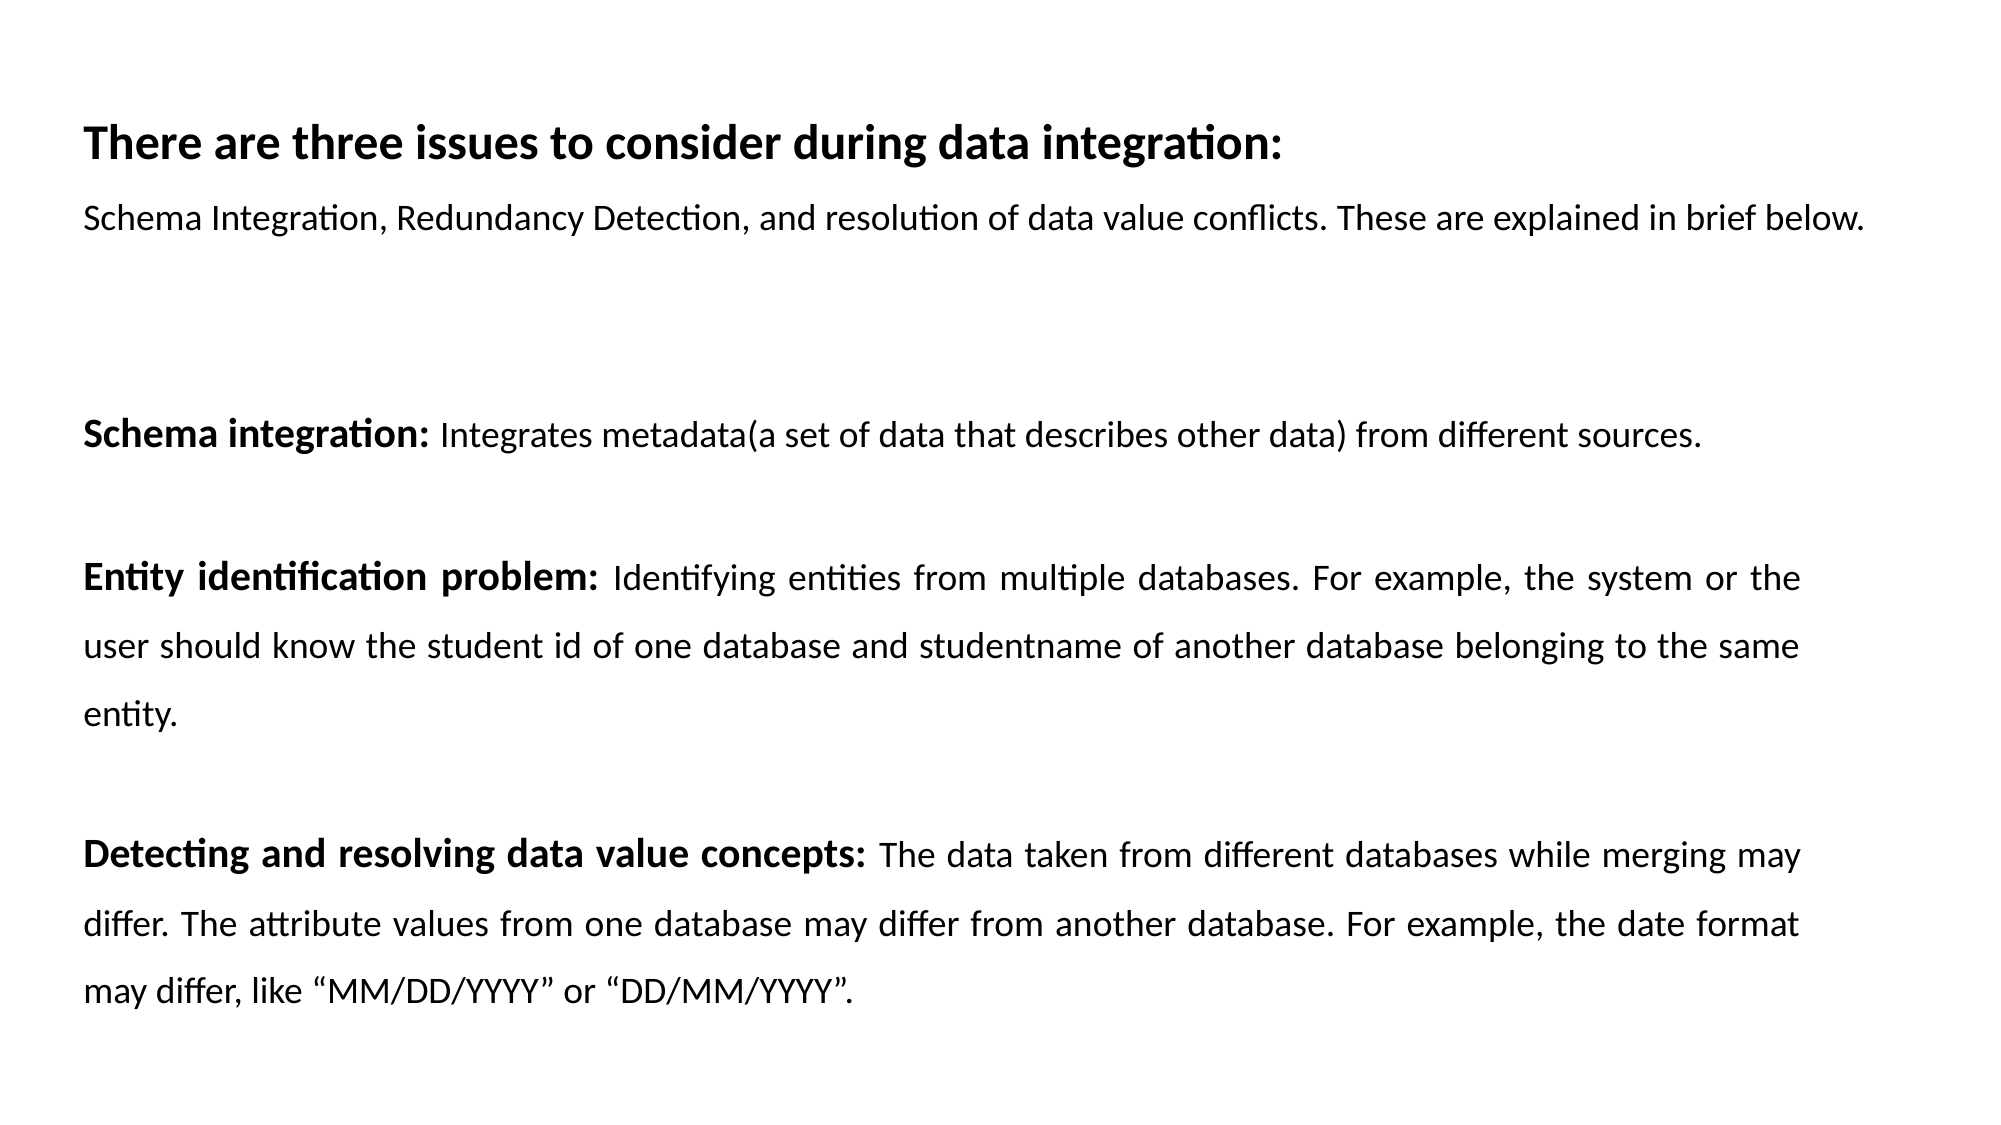

There are three issues to consider during data integration:
Schema Integration, Redundancy Detection, and resolution of data value conflicts. These are explained in brief below.
Schema integration: Integrates metadata(a set of data that describes other data) from different sources.

Entity identification problem: Identifying entities from multiple databases. For example, the system or the user should know the student id of one database and studentname of another database belonging to the same entity.

Detecting and resolving data value concepts: The data taken from different databases while merging may differ. The attribute values from one database may differ from another database. For example, the date format may differ, like “MM/DD/YYYY” or “DD/MM/YYYY”.